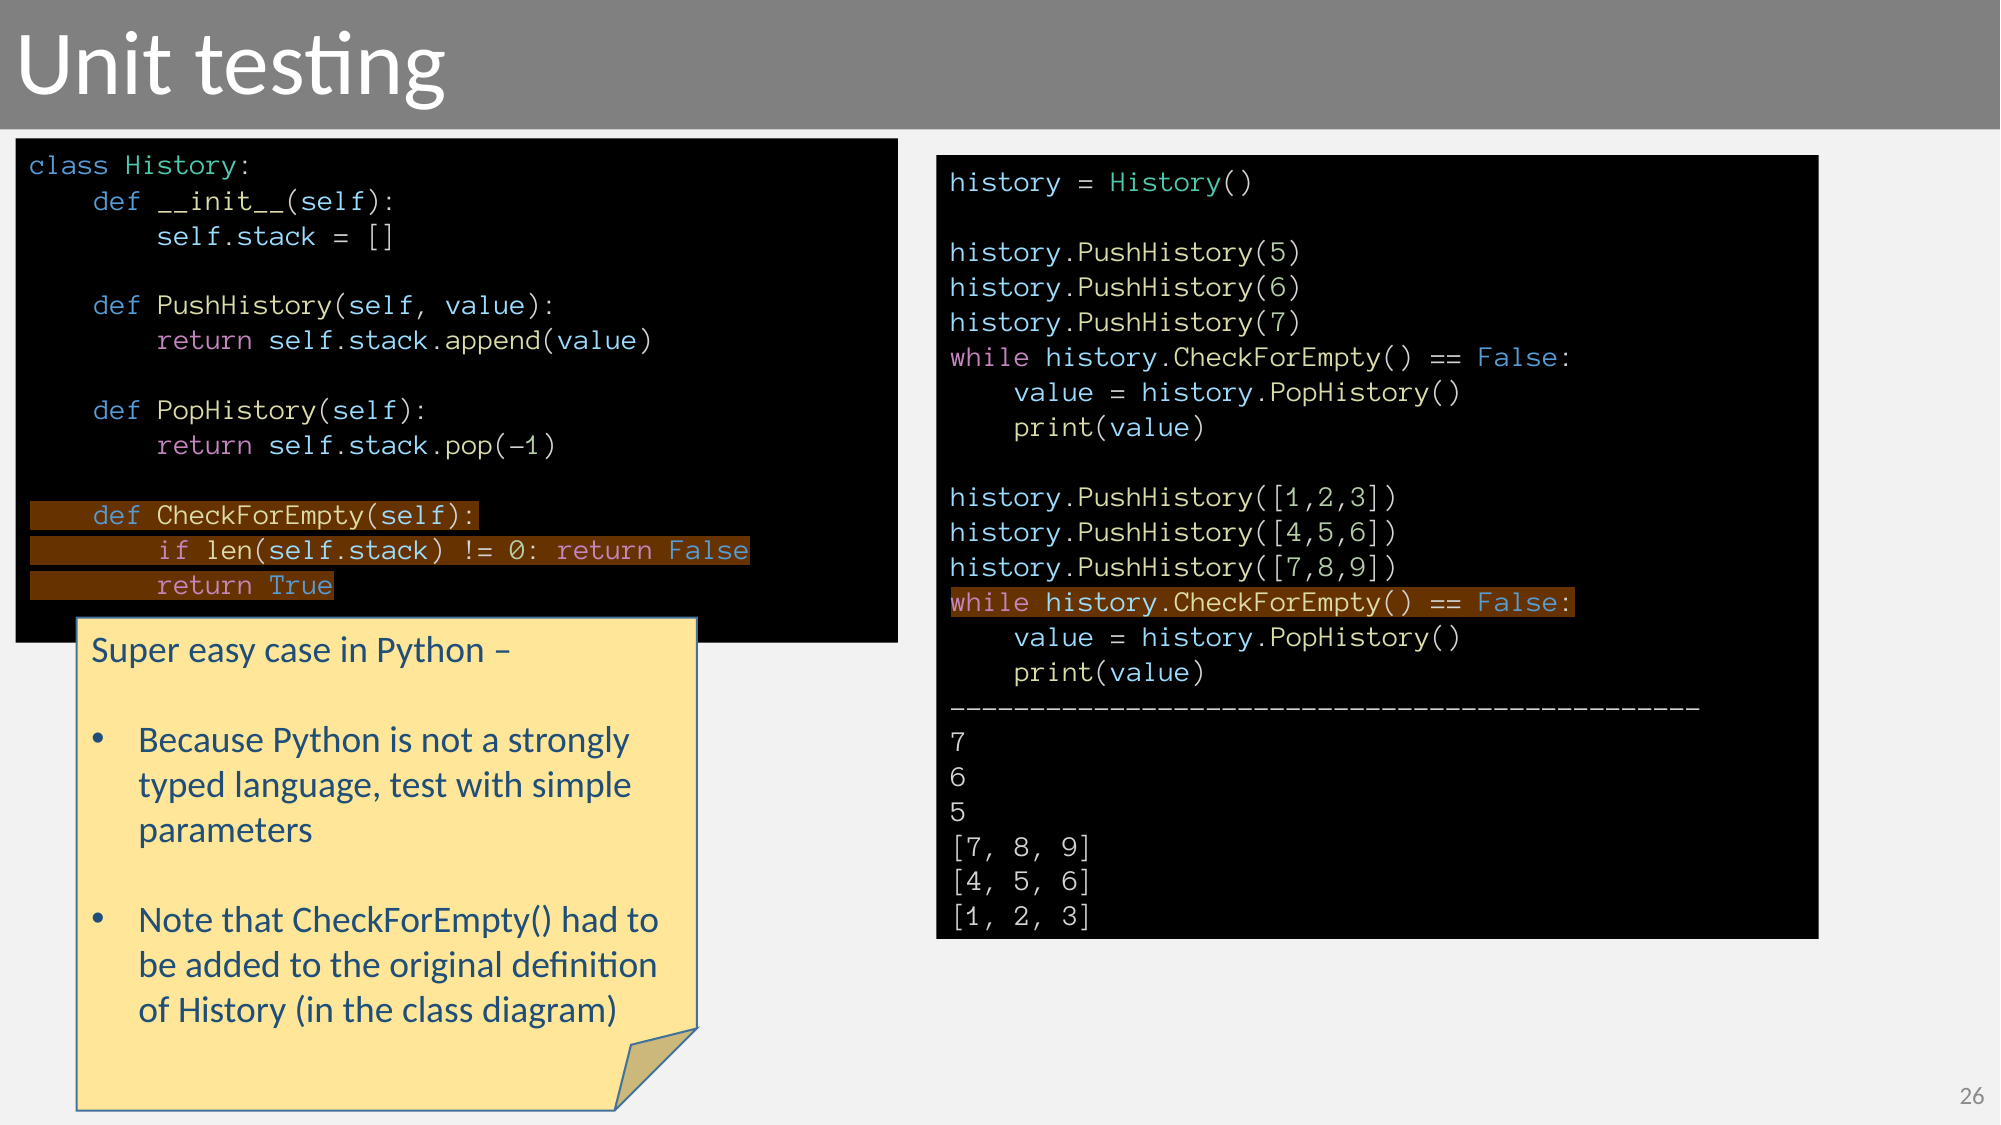

# Unit testing
class History:
    def __init__(self):
        self.stack = []
    def PushHistory(self, value):
        return self.stack.append(value)
    def PopHistory(self):
        return self.stack.pop(-1)
    def CheckForEmpty(self):
        if len(self.stack) != 0: return False
        return True

history = History()
history.PushHistory(5)
history.PushHistory(6)
history.PushHistory(7)
while history.CheckForEmpty() == False:
    value = history.PopHistory()
    print(value)
history.PushHistory([1,2,3])
history.PushHistory([4,5,6])
history.PushHistory([7,8,9])
while history.CheckForEmpty() == False:
    value = history.PopHistory()
    print(value)
-----------------------------------------------
7
6
5
[7, 8, 9]
[4, 5, 6]
[1, 2, 3]
Super easy case in Python –

Because Python is not a strongly typed language, test with simple parameters

Note that CheckForEmpty() had to be added to the original definition of History (in the class diagram)
26